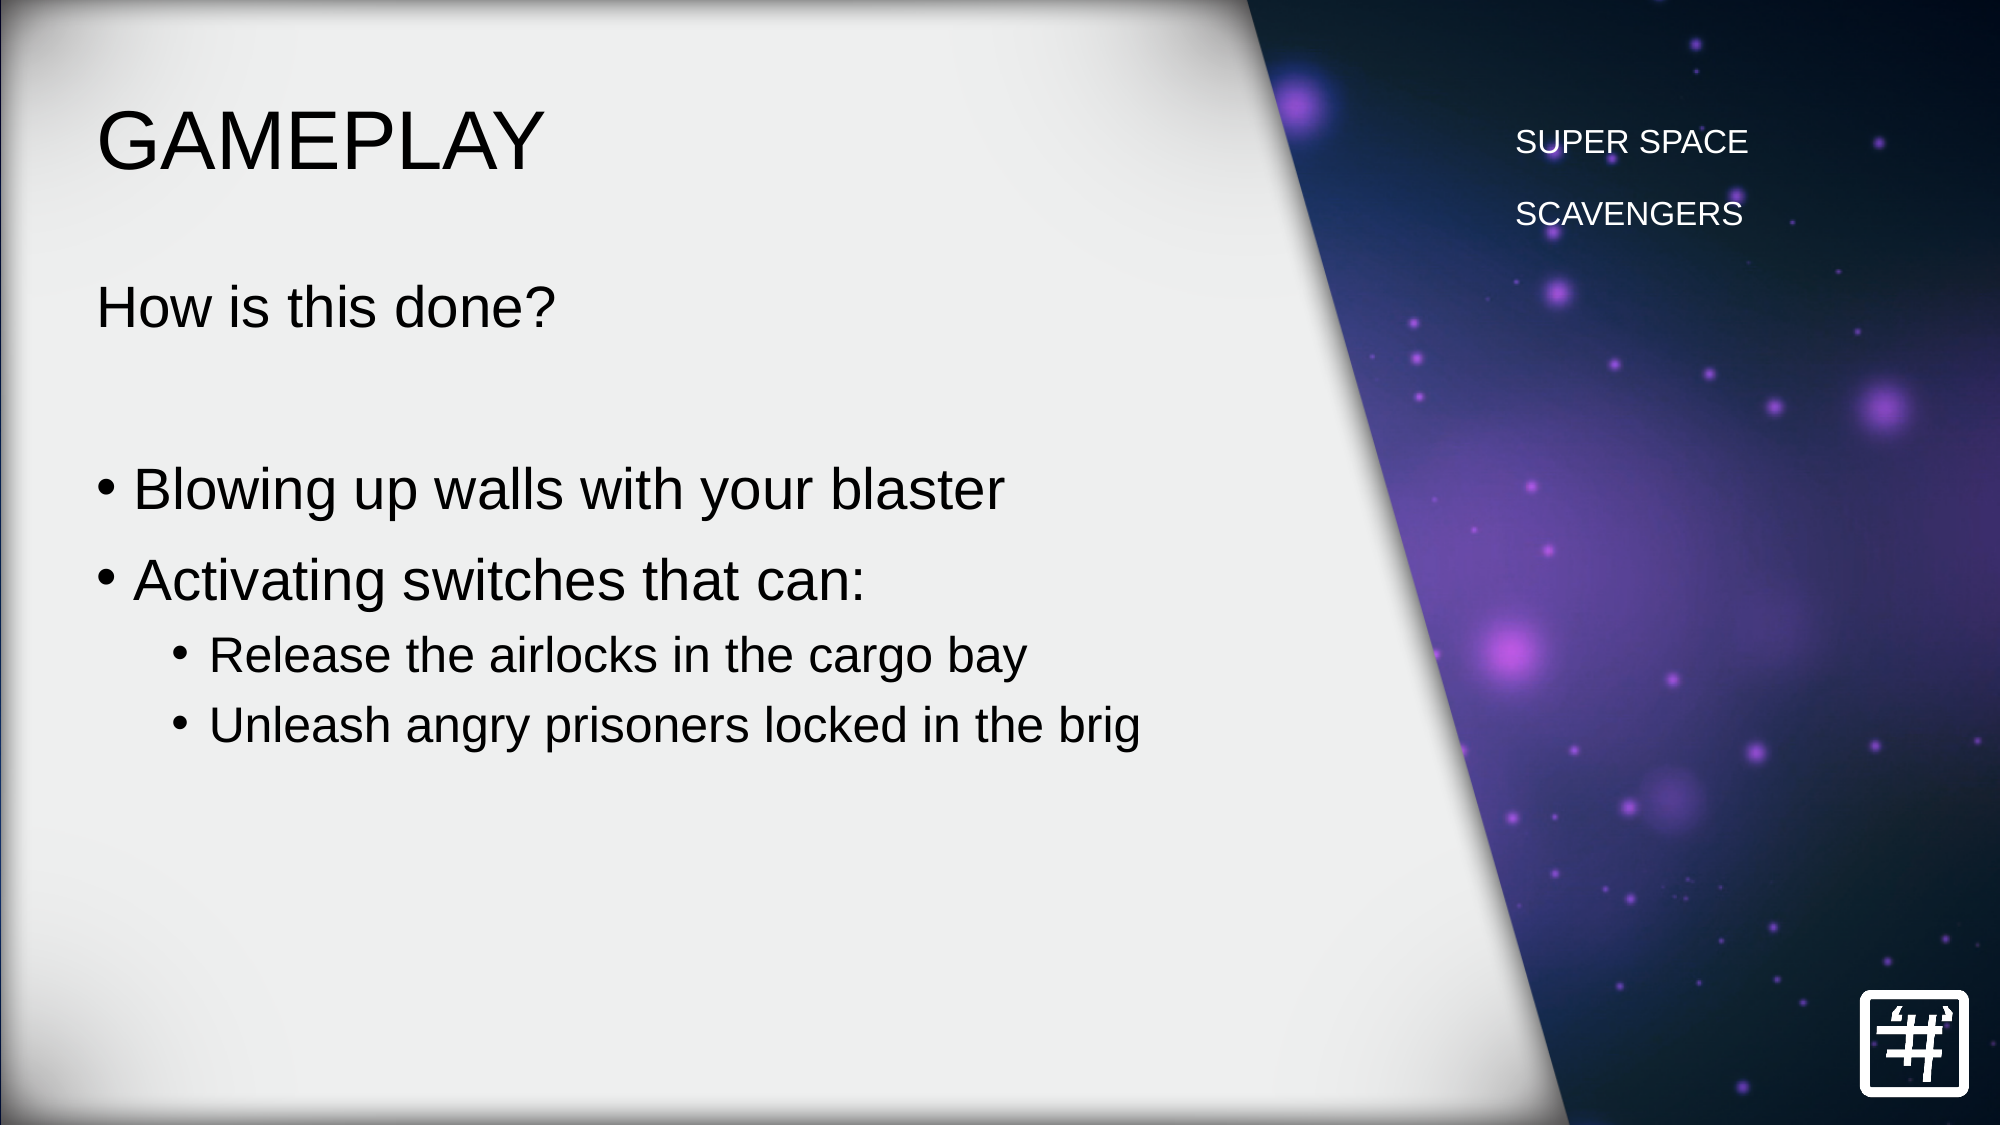

GAMEPLAY
How is this done?

Blowing up walls with your blaster
Activating switches that can:
Release the airlocks in the cargo bay
Unleash angry prisoners locked in the brig